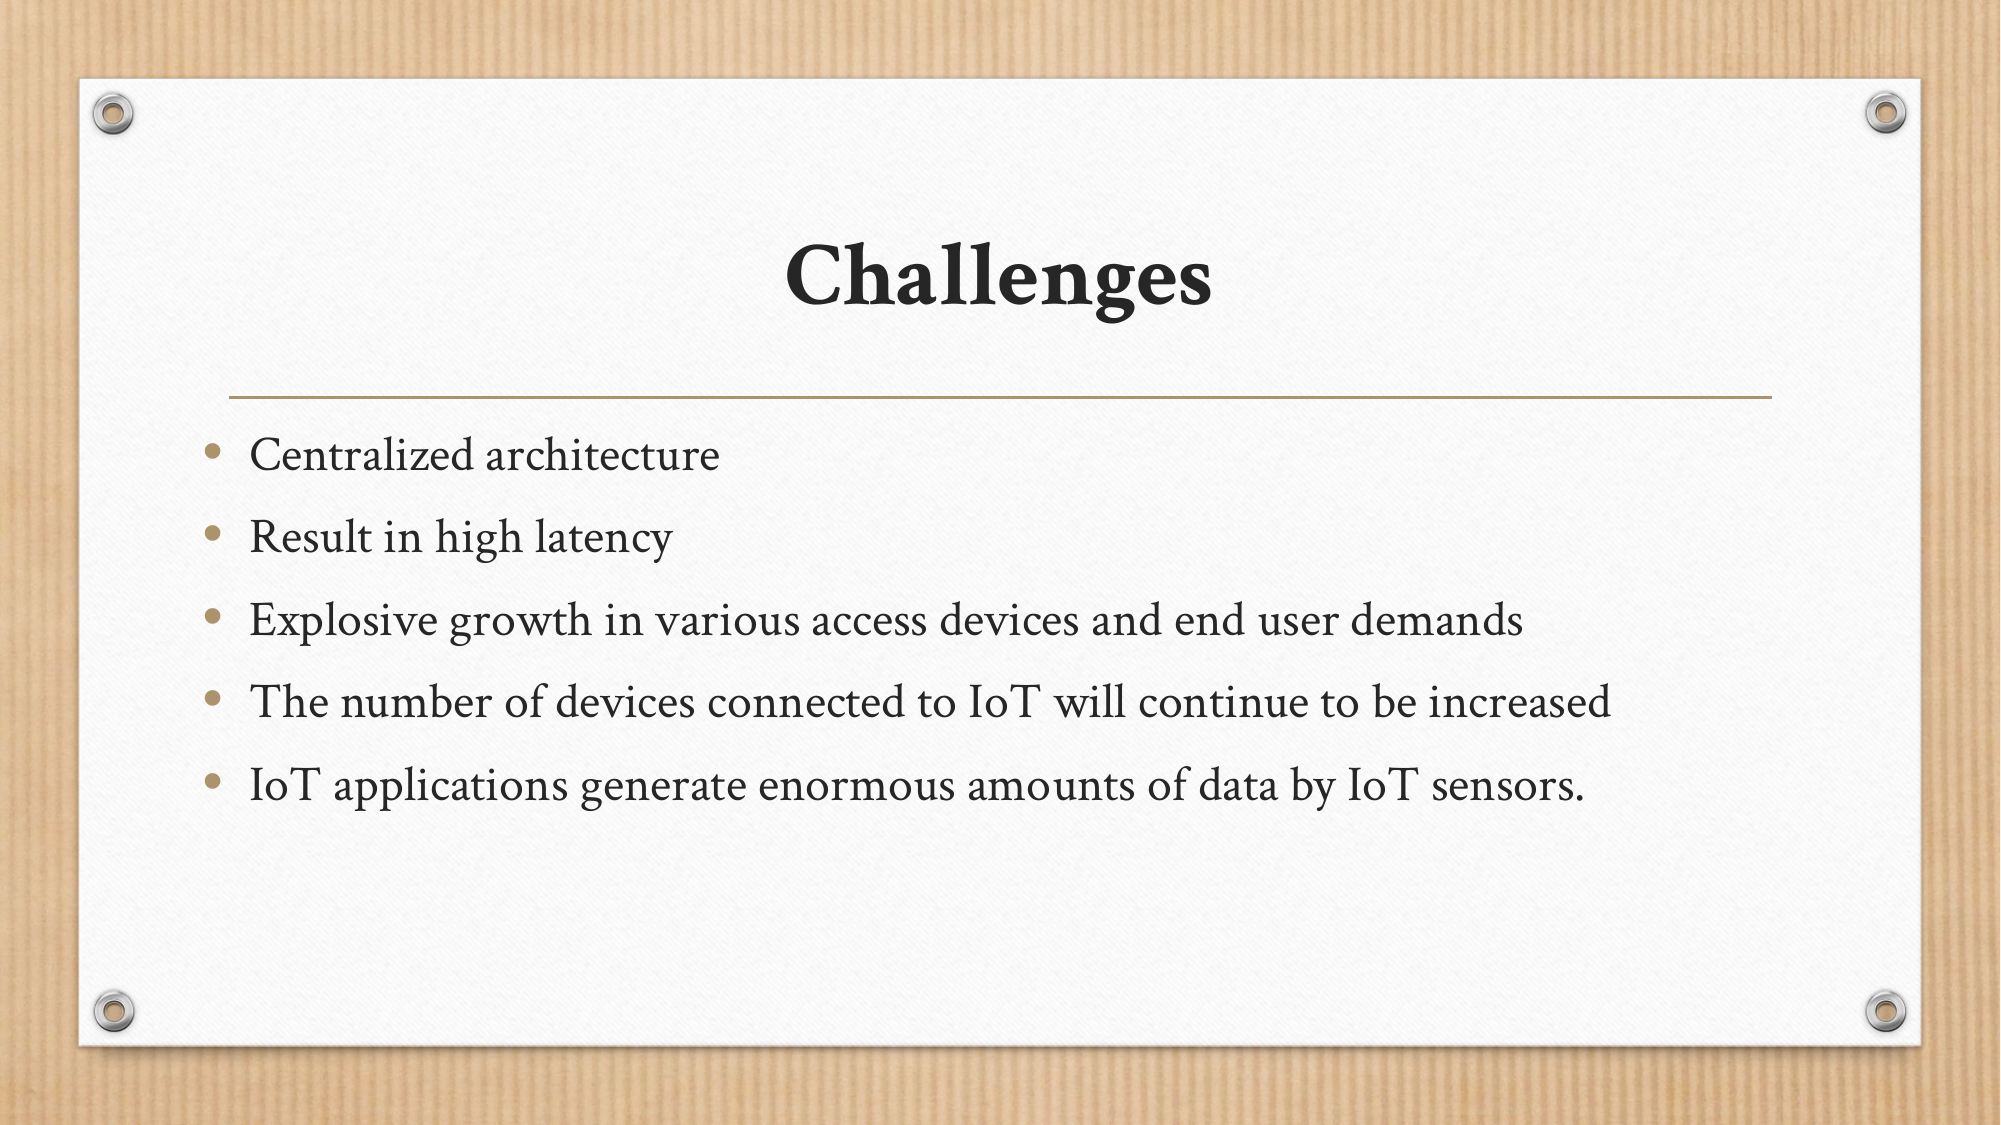

# Challenges
Centralized architecture
Result in high latency
Explosive growth in various access devices and end user demands
The number of devices connected to IoT will continue to be increased
IoT applications generate enormous amounts of data by IoT sensors.